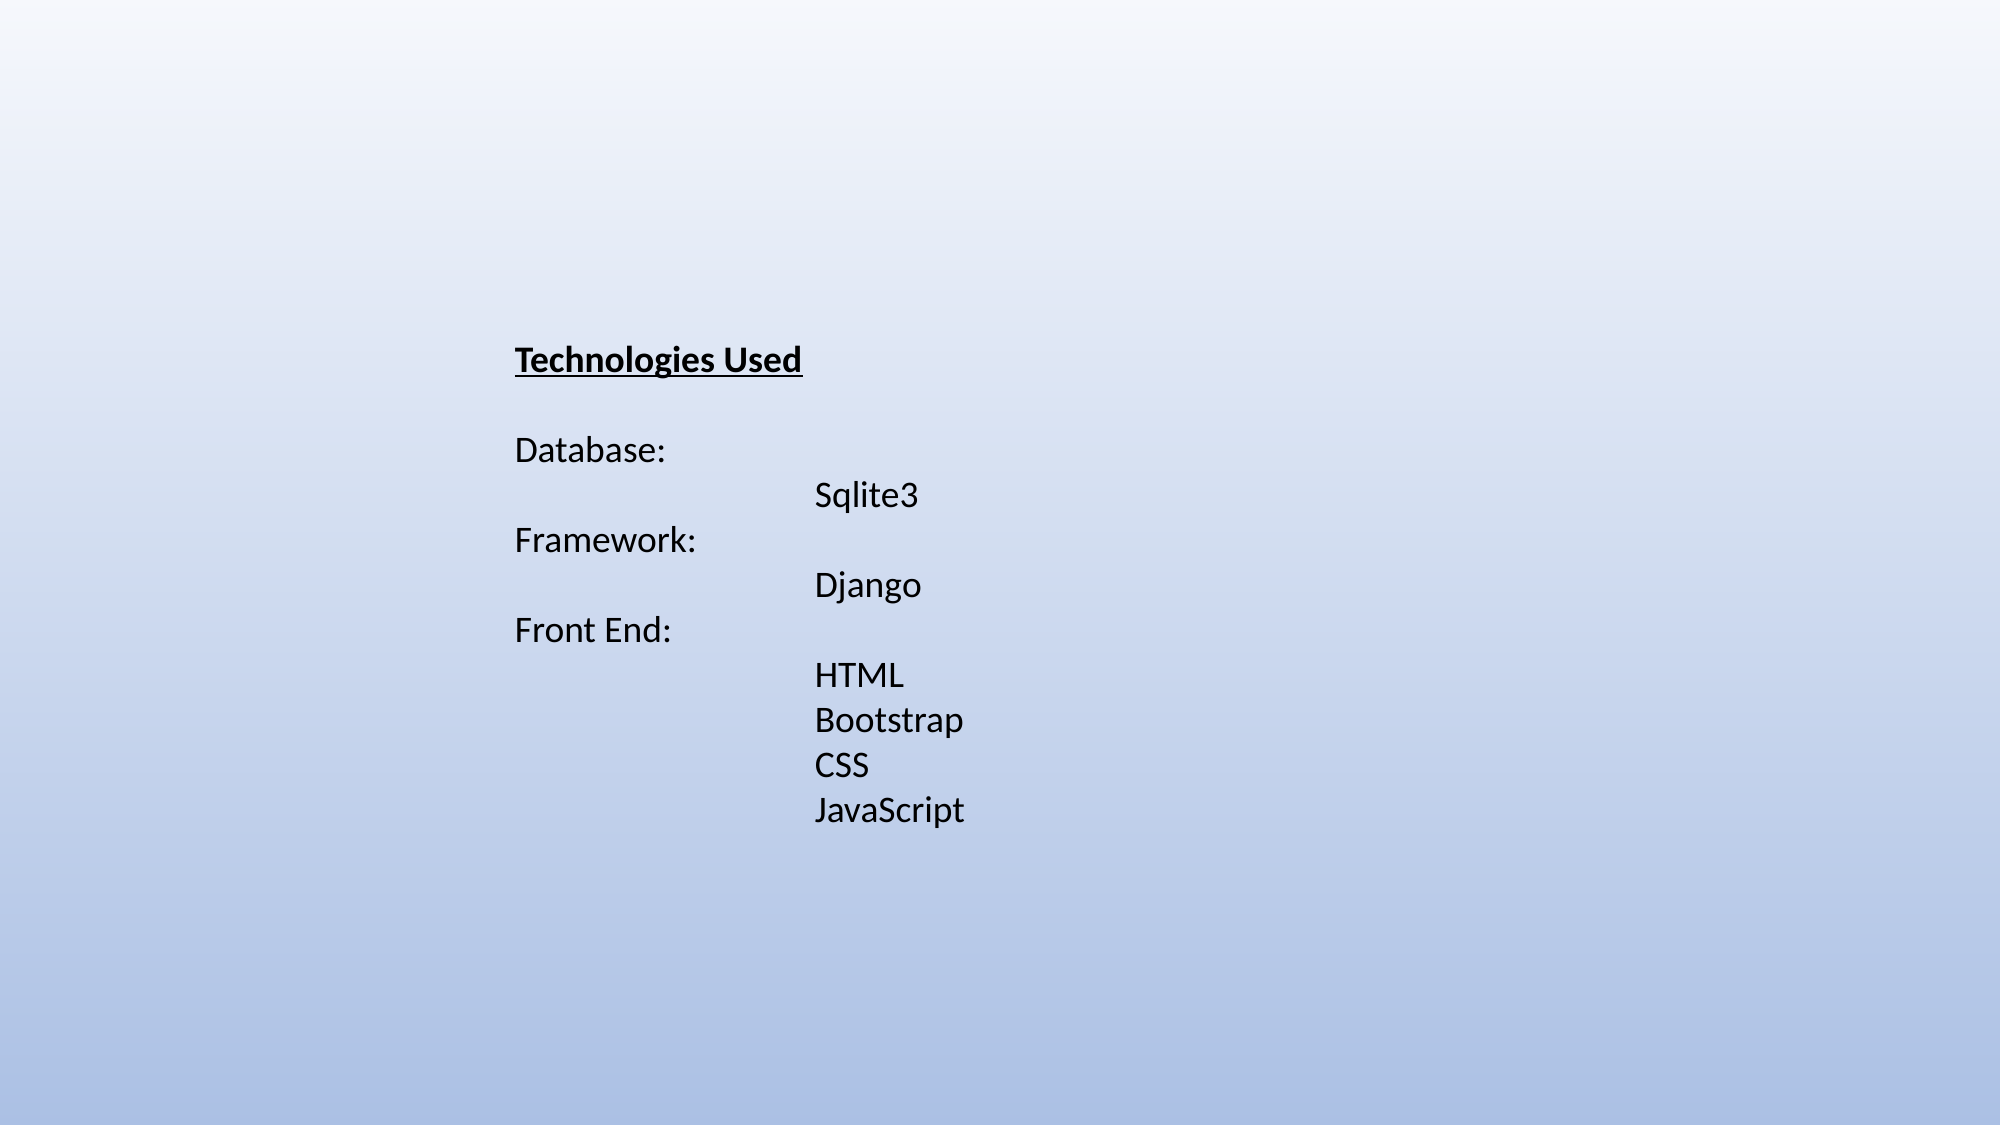

Technologies Used

Database:
		Sqlite3
Framework:
		Django
Front End:
		HTML
		Bootstrap
		CSS
		JavaScript